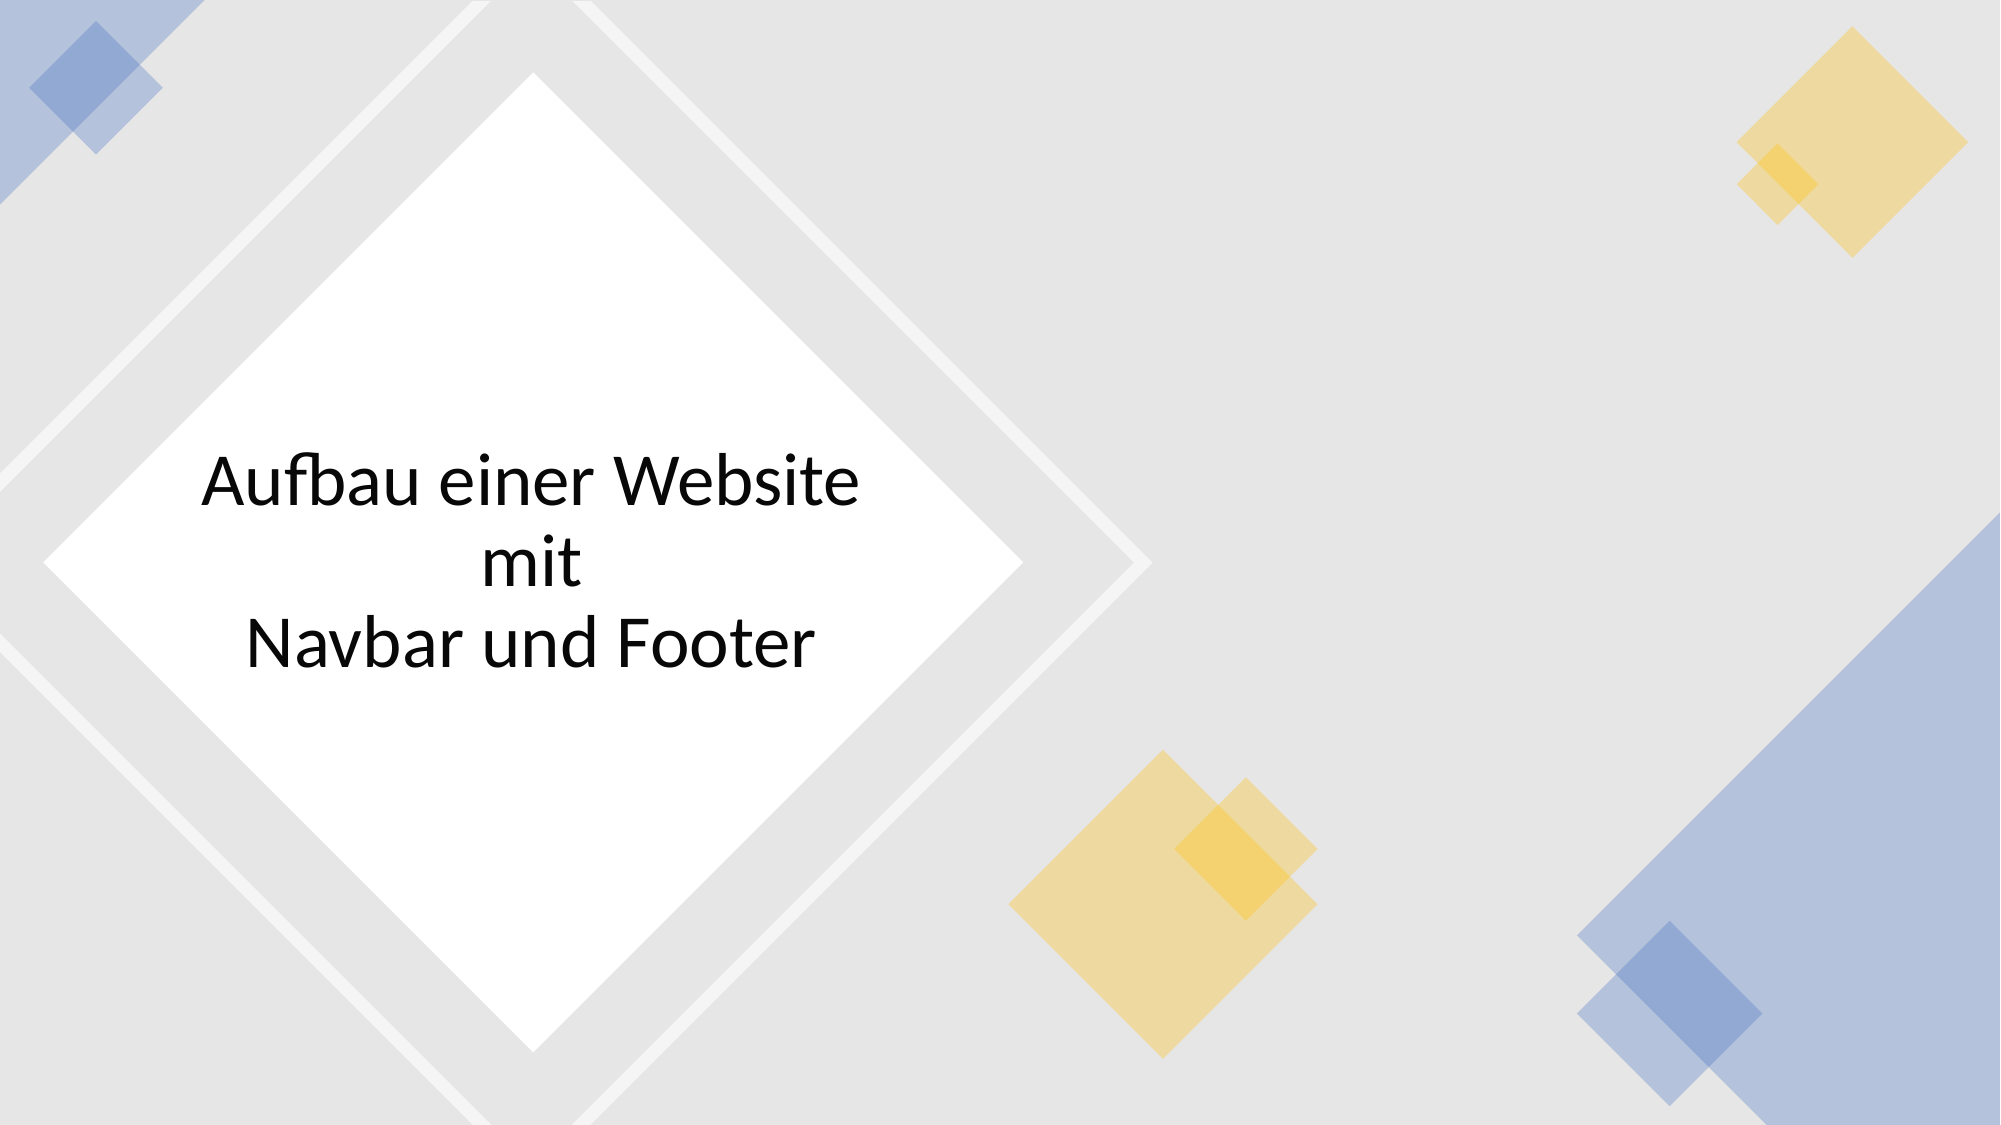

# Aufbau einer Website mit Navbar und Footer